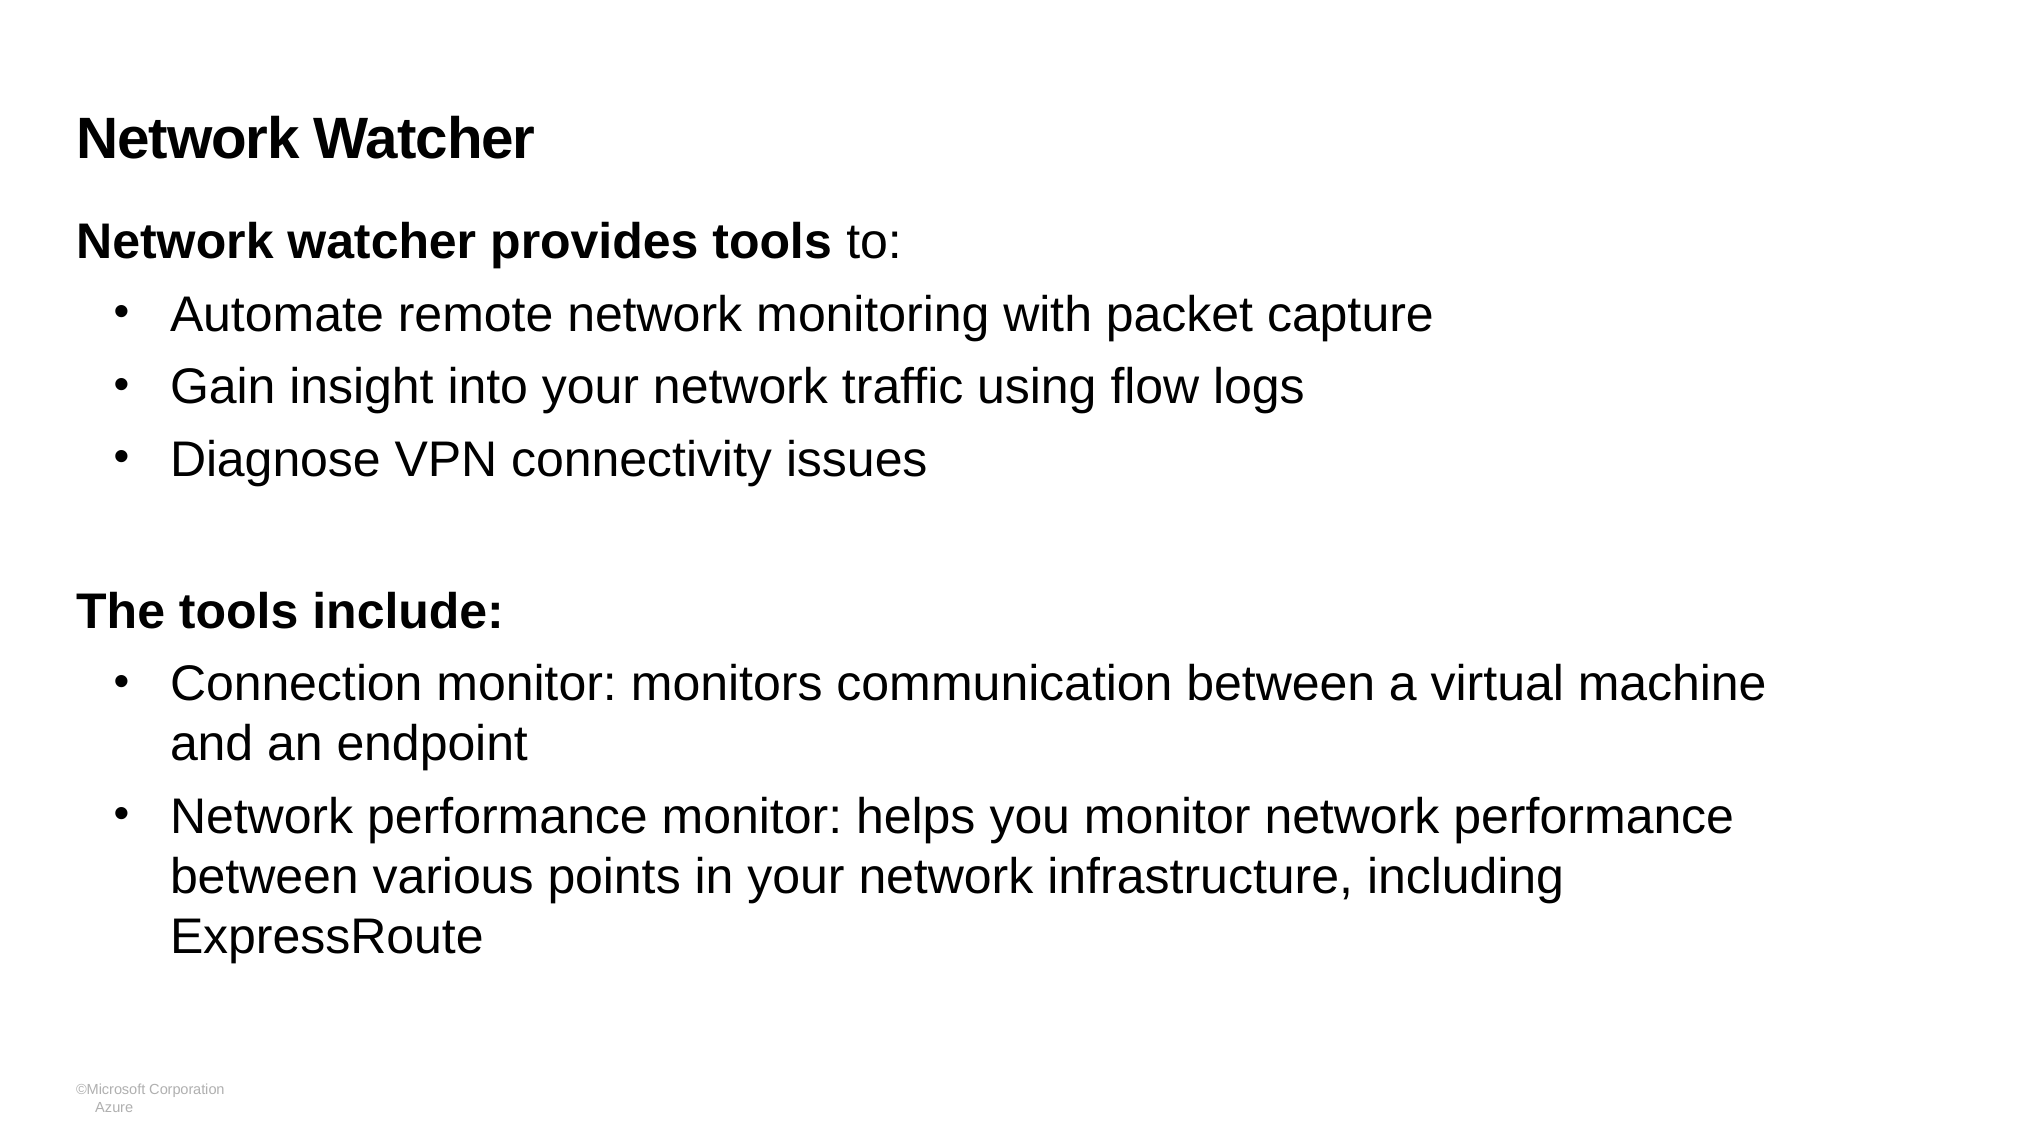

# Network Watcher
Network watcher provides tools to:
Automate remote network monitoring with packet capture
Gain insight into your network traffic using flow logs
Diagnose VPN connectivity issues

The tools include:
Connection monitor: monitors communication between a virtual machine and an endpoint
Network performance monitor: helps you monitor network performance between various points in your network infrastructure, including ExpressRoute